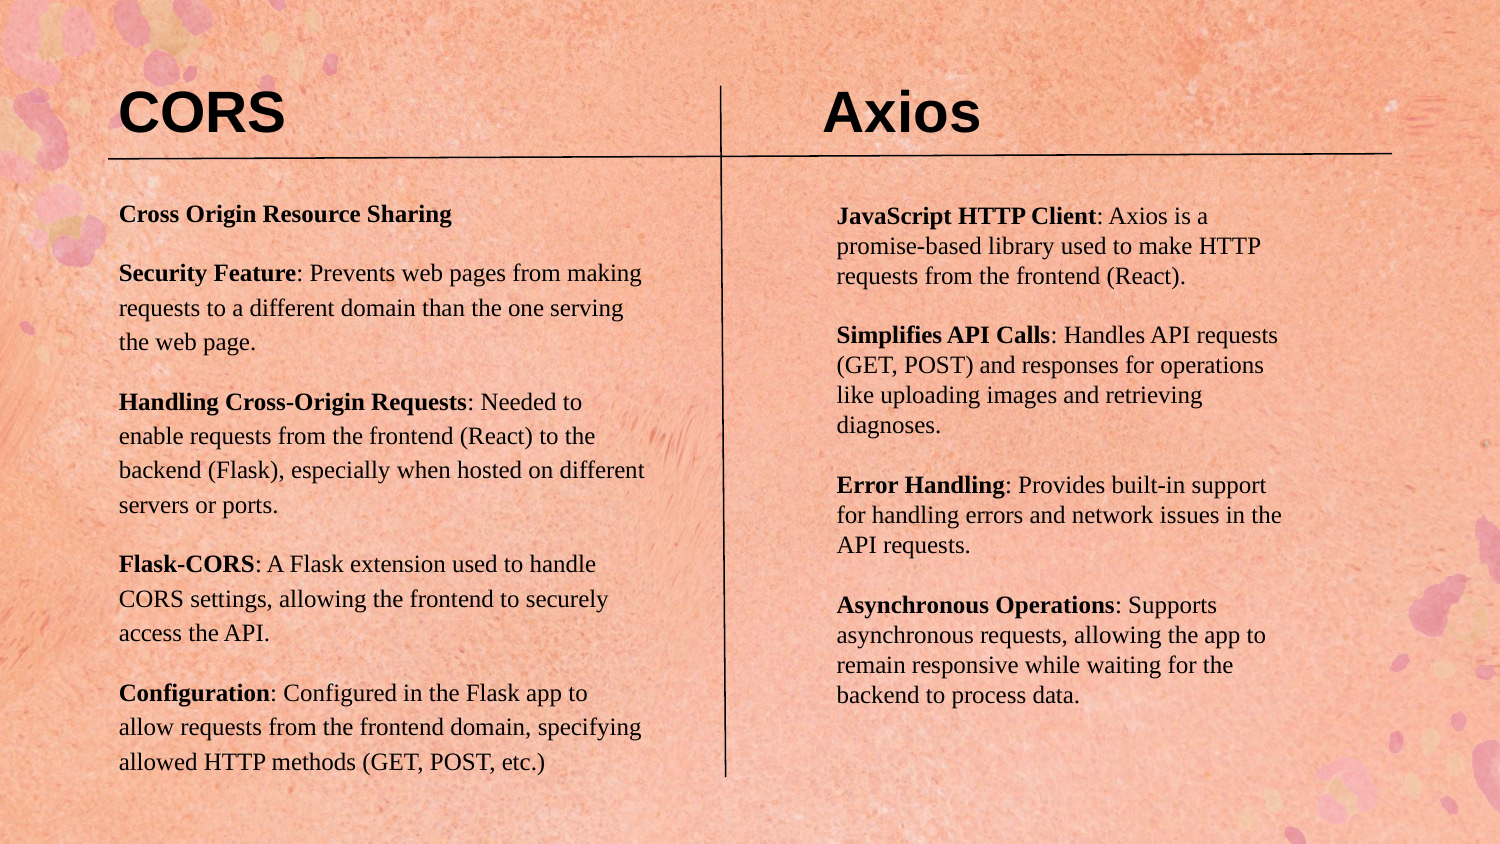

# CORS
Axios
Cross Origin Resource Sharing
Security Feature: Prevents web pages from making requests to a different domain than the one serving the web page.
Handling Cross-Origin Requests: Needed to enable requests from the frontend (React) to the backend (Flask), especially when hosted on different servers or ports.
Flask-CORS: A Flask extension used to handle CORS settings, allowing the frontend to securely access the API.
Configuration: Configured in the Flask app to allow requests from the frontend domain, specifying allowed HTTP methods (GET, POST, etc.)

JavaScript HTTP Client: Axios is a promise-based library used to make HTTP requests from the frontend (React).

Simplifies API Calls: Handles API requests (GET, POST) and responses for operations like uploading images and retrieving diagnoses.

Error Handling: Provides built-in support for handling errors and network issues in the API requests.

Asynchronous Operations: Supports asynchronous requests, allowing the app to remain responsive while waiting for the backend to process data.